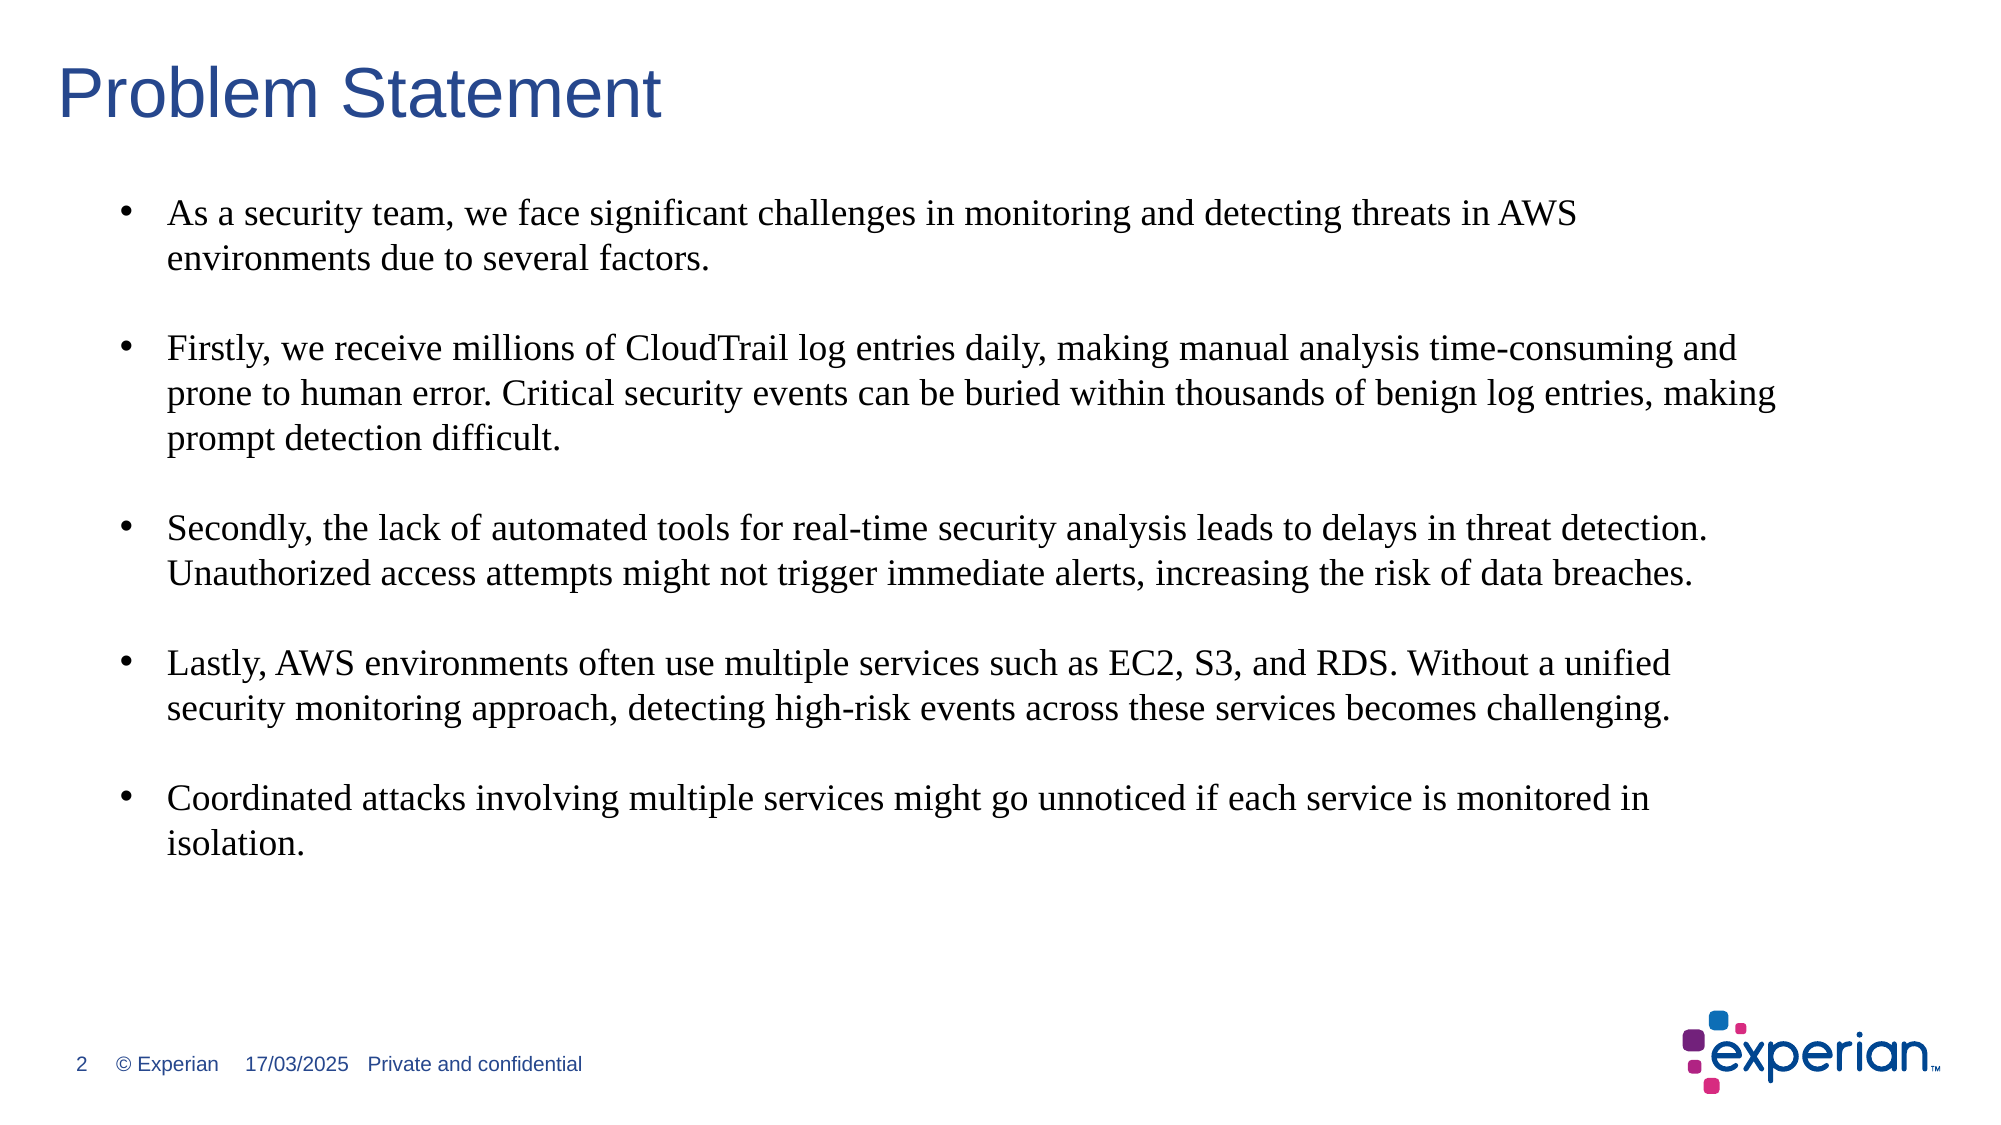

# Problem Statement
As a security team, we face significant challenges in monitoring and detecting threats in AWS environments due to several factors.
Firstly, we receive millions of CloudTrail log entries daily, making manual analysis time-consuming and prone to human error. Critical security events can be buried within thousands of benign log entries, making prompt detection difficult.
Secondly, the lack of automated tools for real-time security analysis leads to delays in threat detection. Unauthorized access attempts might not trigger immediate alerts, increasing the risk of data breaches.
Lastly, AWS environments often use multiple services such as EC2, S3, and RDS. Without a unified security monitoring approach, detecting high-risk events across these services becomes challenging.
Coordinated attacks involving multiple services might go unnoticed if each service is monitored in isolation.
17/03/2025
Private and confidential